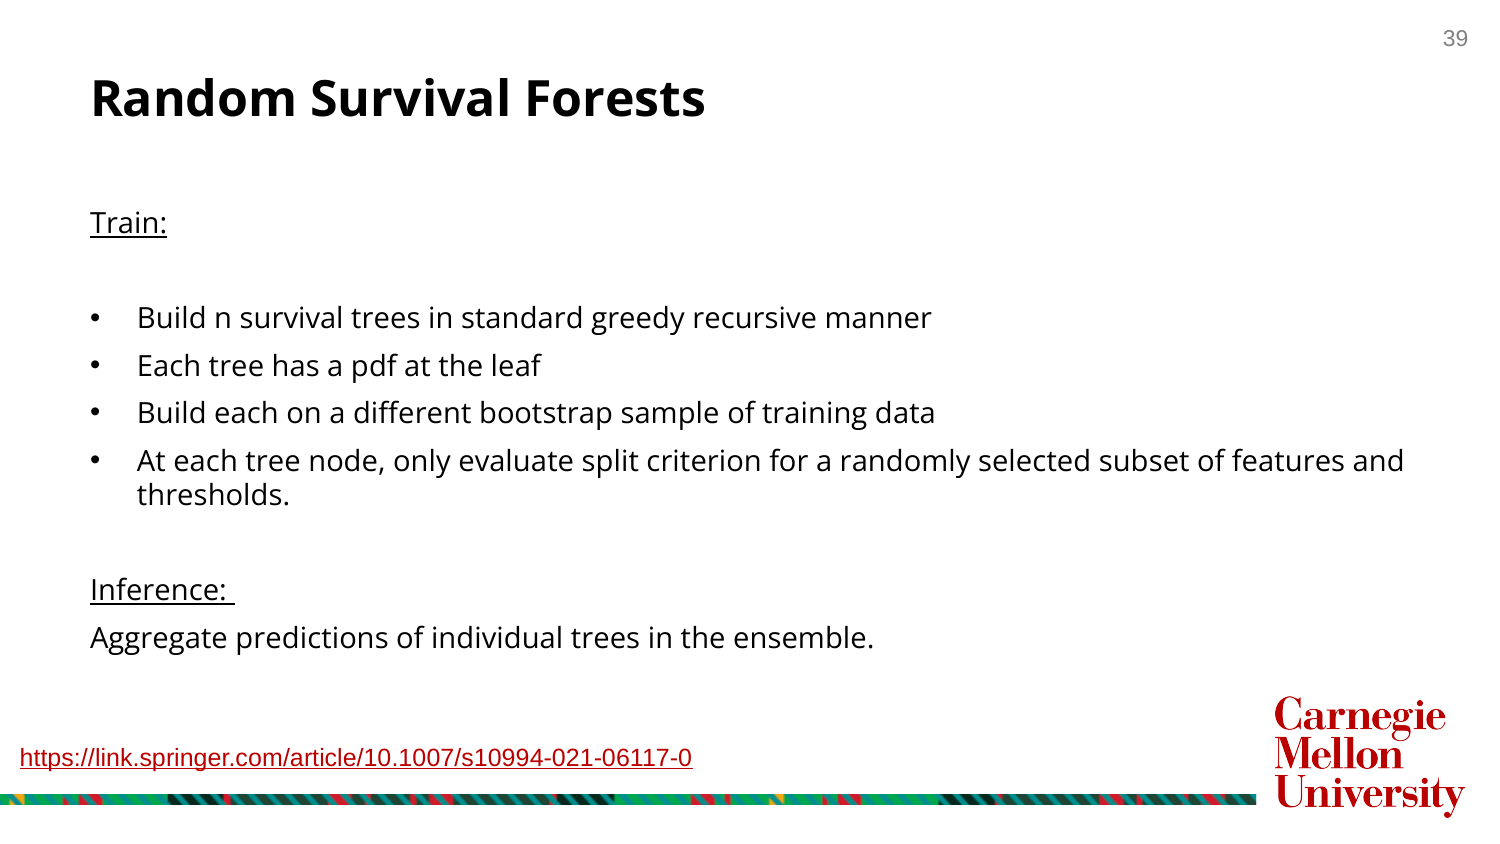

# Random Survival Forests
Train:

Build n survival trees in standard greedy recursive manner
Each tree has a pdf at the leaf
Build each on a different bootstrap sample of training data
At each tree node, only evaluate split criterion for a randomly selected subset of features and thresholds.

Inference:
Aggregate predictions of individual trees in the ensemble.
https://link.springer.com/article/10.1007/s10994-021-06117-0
39